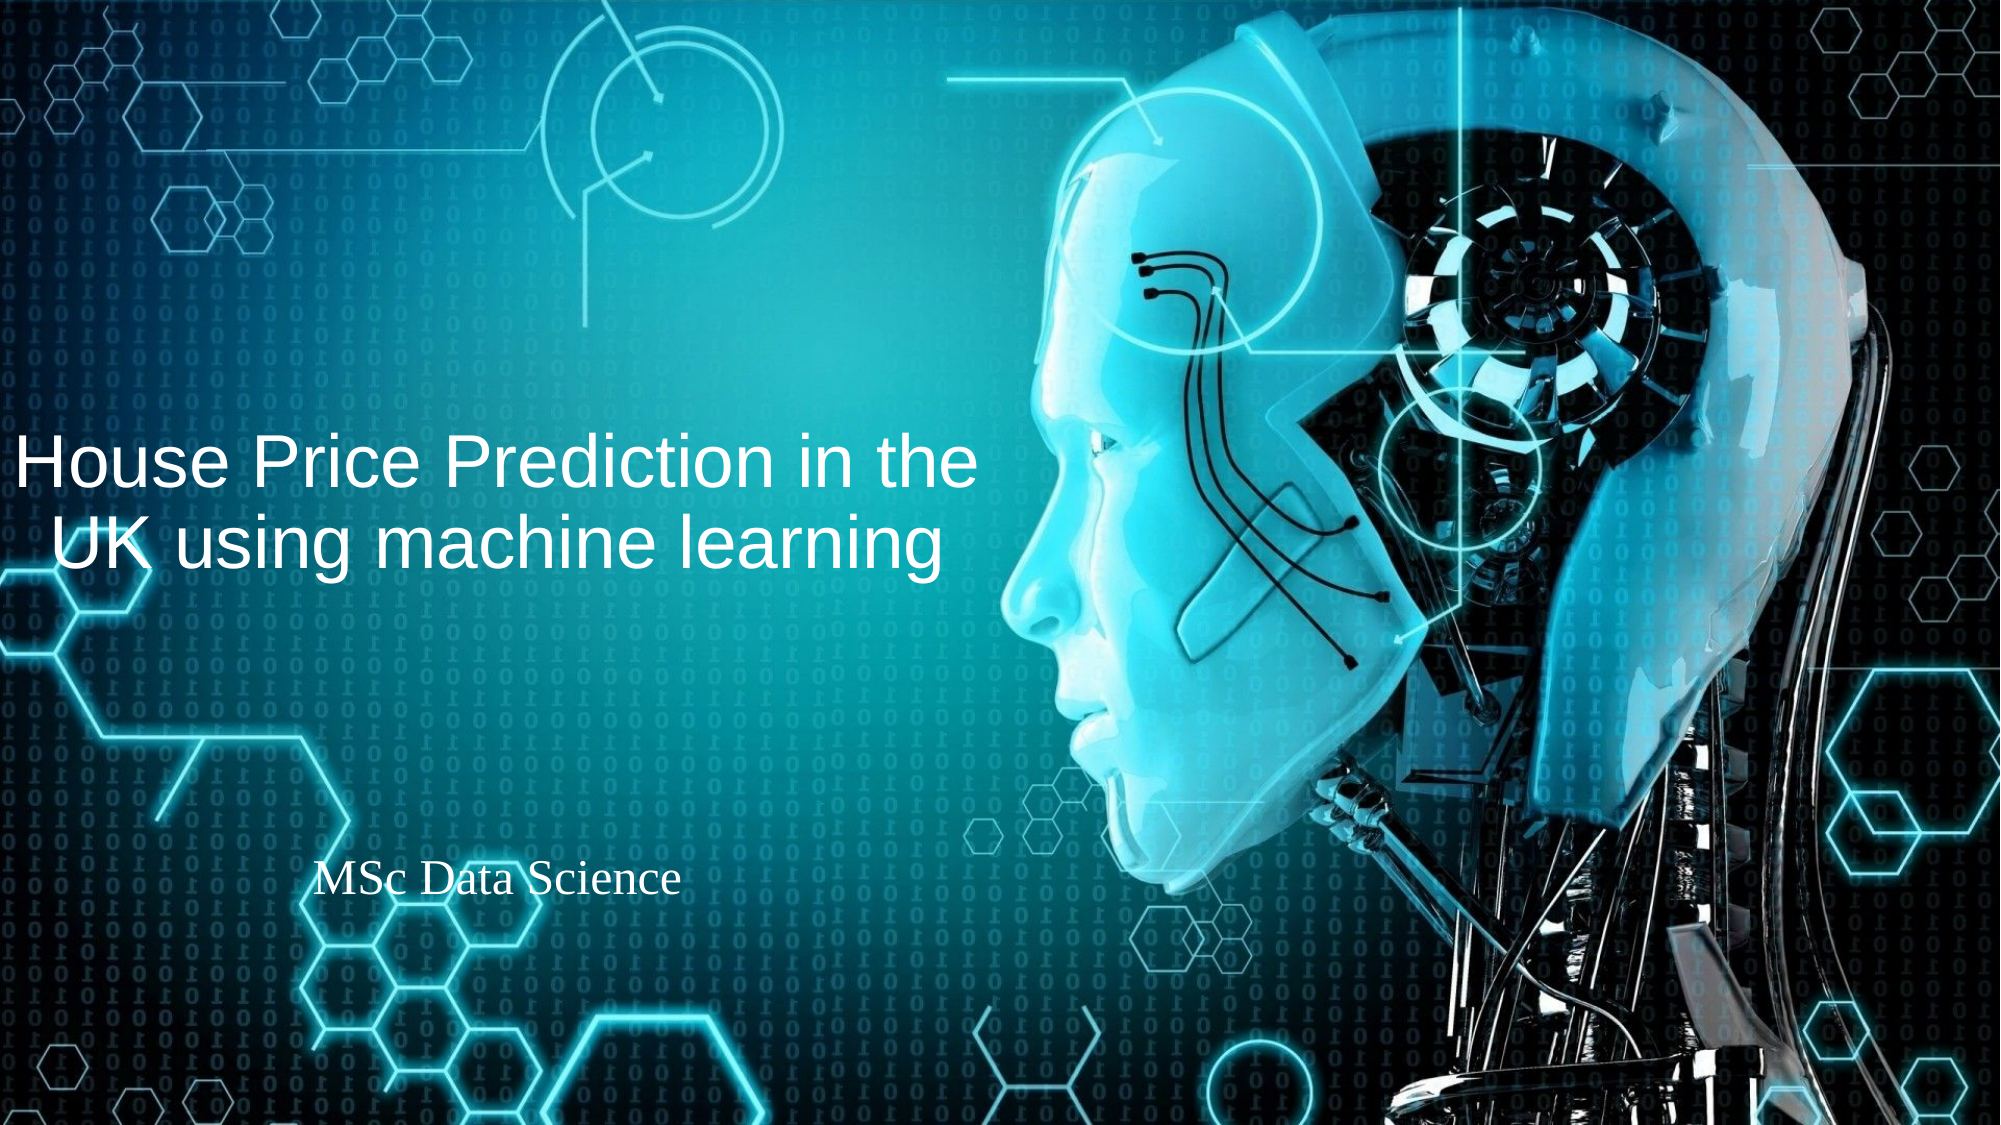

# House Price Prediction in the UK using machine learning
MSc Data Science